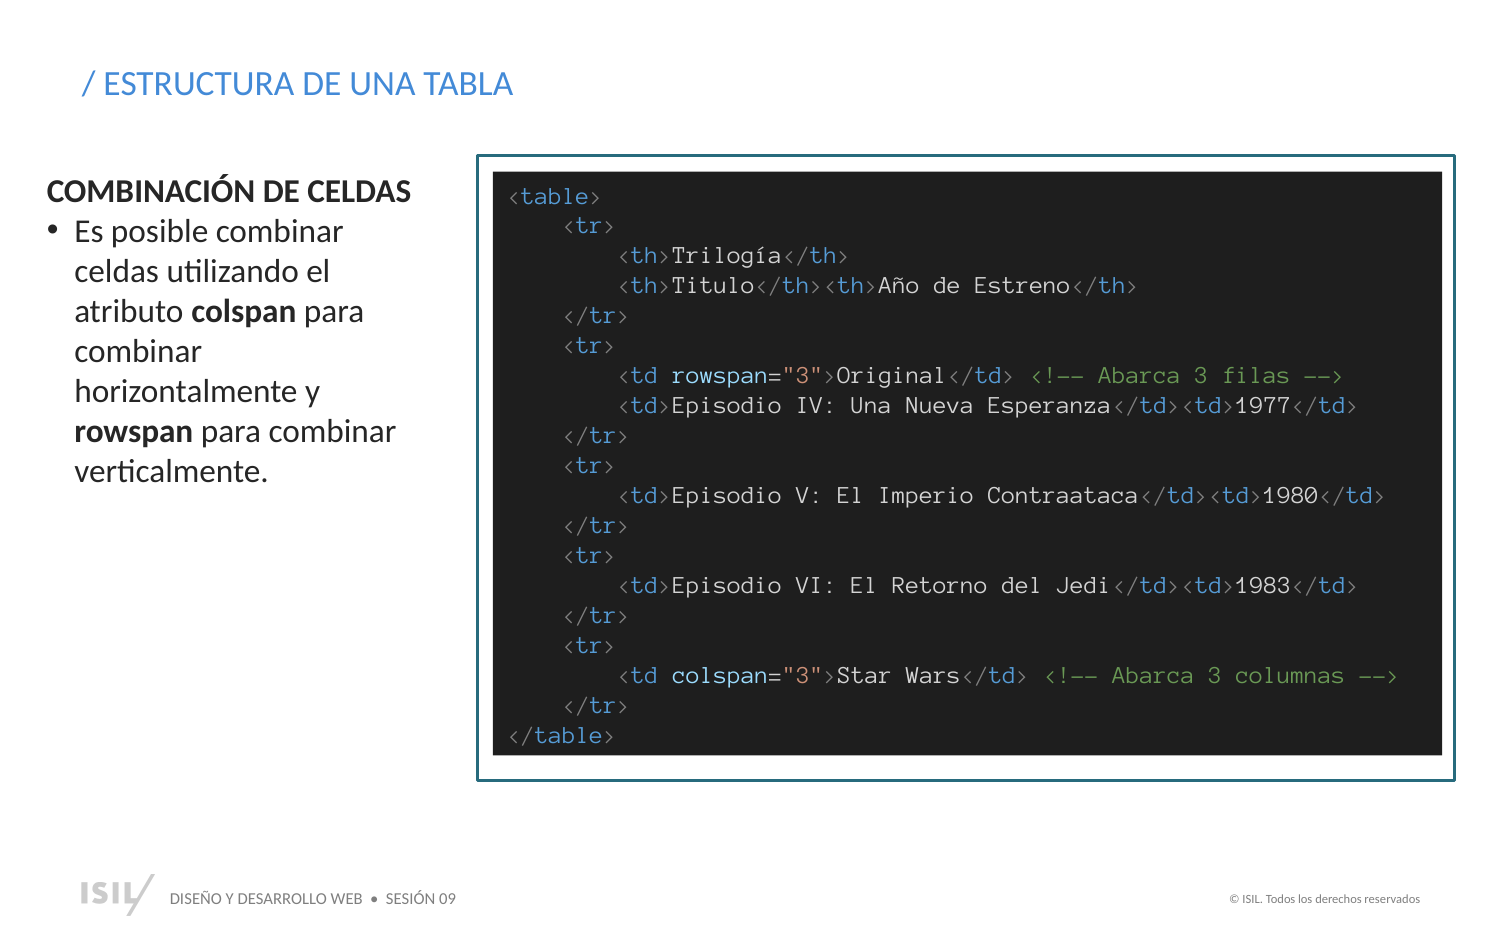

/ ESTRUCTURA DE UNA TABLA
≈¬¬¬ççç
COMBINACIÓN DE CELDAS
Es posible combinar celdas utilizando el atributo colspan para combinar horizontalmente y rowspan para combinar verticalmente.
<table>
    <tr>
        <th>Trilogía</th>
        <th>Titulo</th><th>Año de Estreno</th>
    </tr>
    <tr>
        <td rowspan="3">Original</td> <!-- Abarca 3 filas -->
        <td>Episodio IV: Una Nueva Esperanza</td><td>1977</td>
    </tr>
    <tr>
        <td>Episodio V: El Imperio Contraataca</td><td>1980</td>
    </tr>
    <tr>
        <td>Episodio VI: El Retorno del Jedi</td><td>1983</td>
    </tr>
    <tr>
        <td colspan="3">Star Wars</td> <!-- Abarca 3 columnas -->
    </tr>
</table>